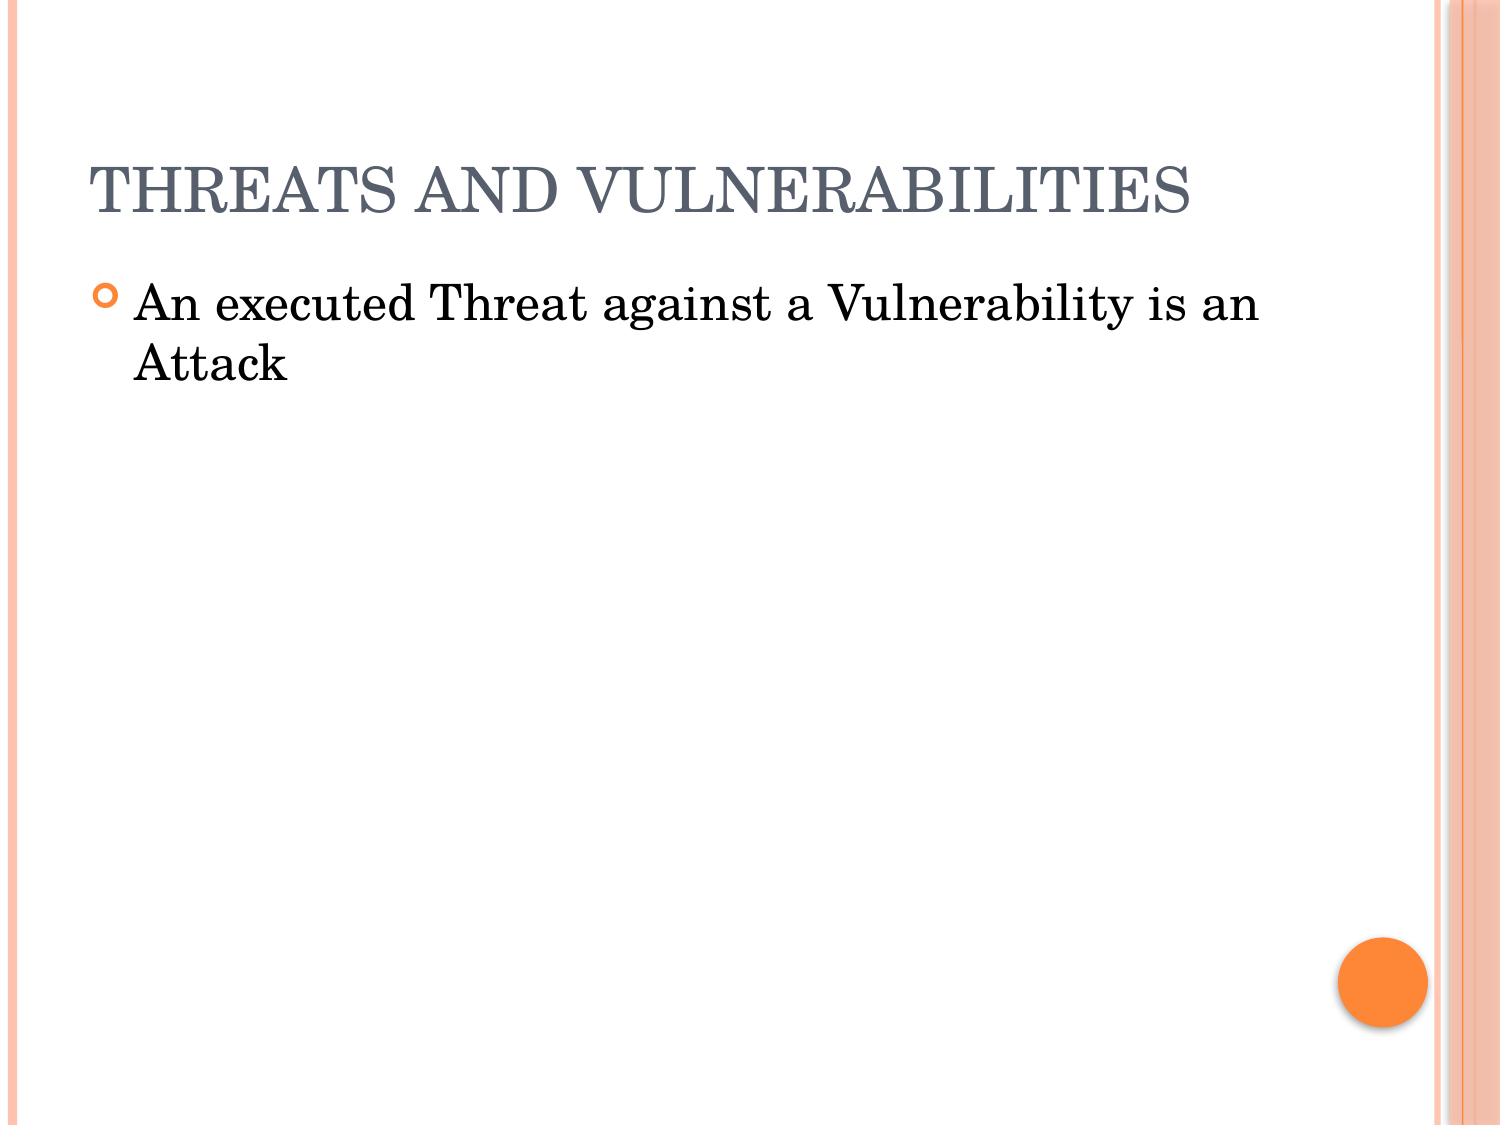

# Threats And Vulnerabilities
An executed Threat against a Vulnerability is an Attack